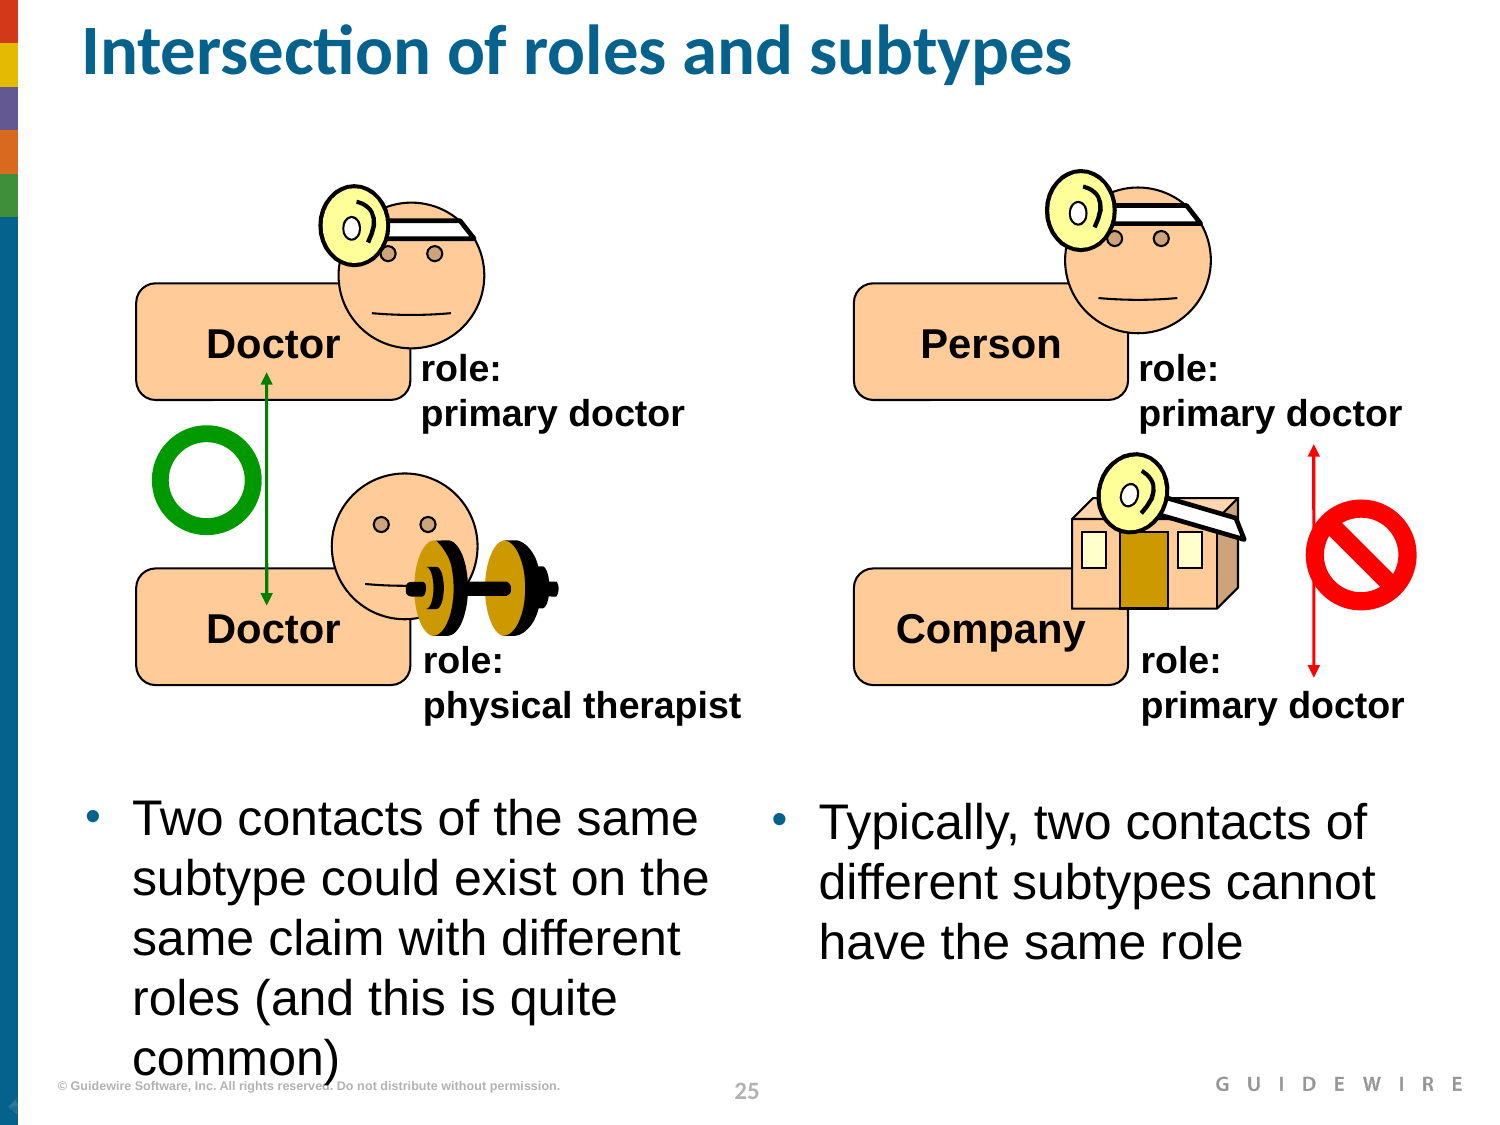

# Intersection of roles and subtypes

Doctor

Person
role:
primary doctor
role:
primary doctor

Doctor

Company

role:
physical therapist
role:
primary doctor
Two contacts of the same subtype could exist on the same claim with different roles (and this is quite common)
Typically, two contacts of different subtypes cannot have the same role